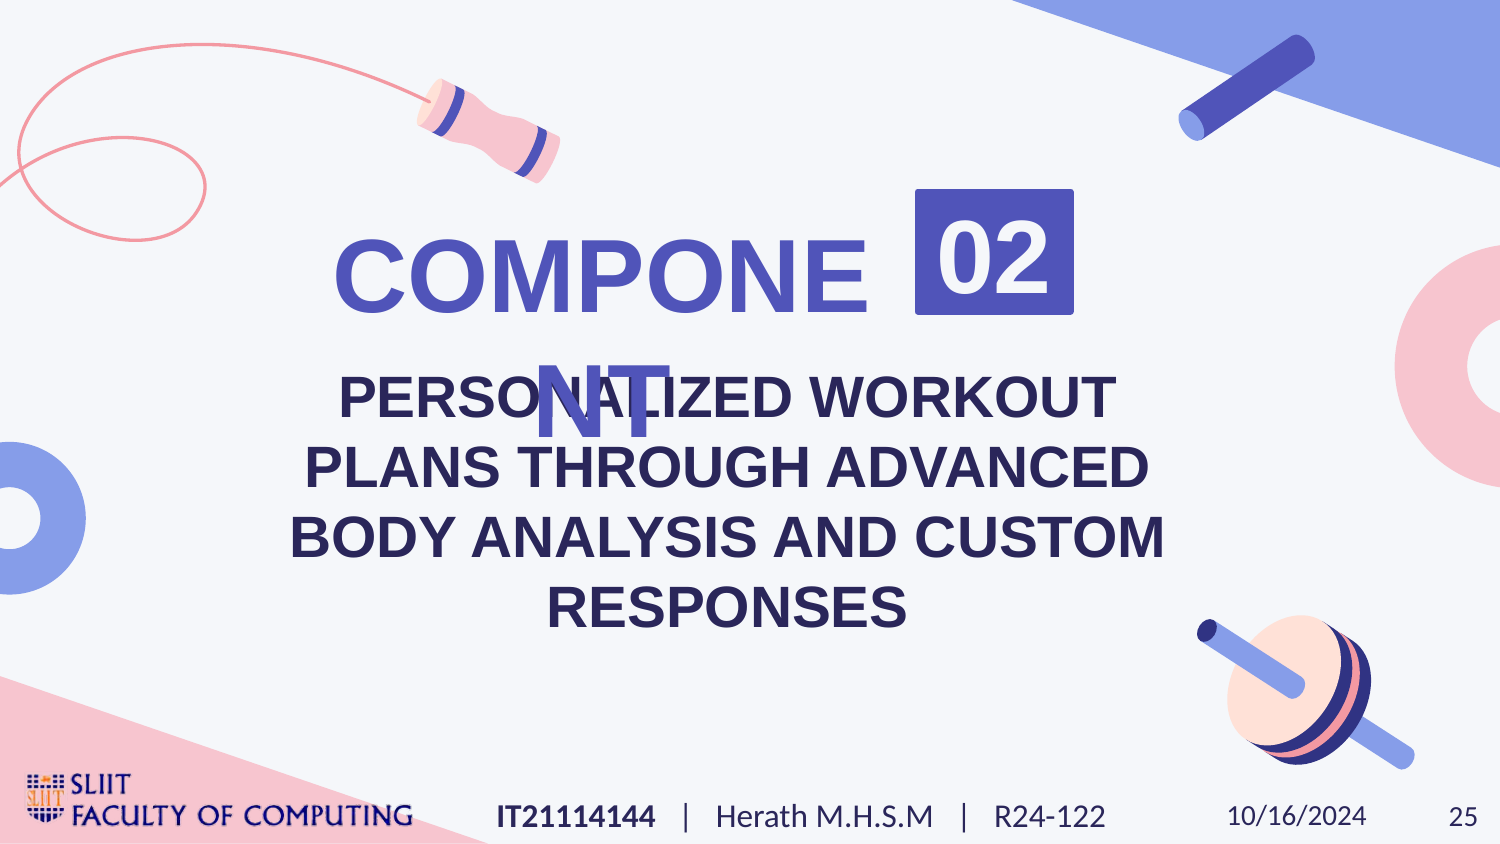

02
COMPONENT
# PERSONALIZED WORKOUT PLANS THROUGH ADVANCED BODY ANALYSIS AND CUSTOM RESPONSES​

10/16/2024
IT21114144   |   Herath M.H.S.M   |   R24-122
25